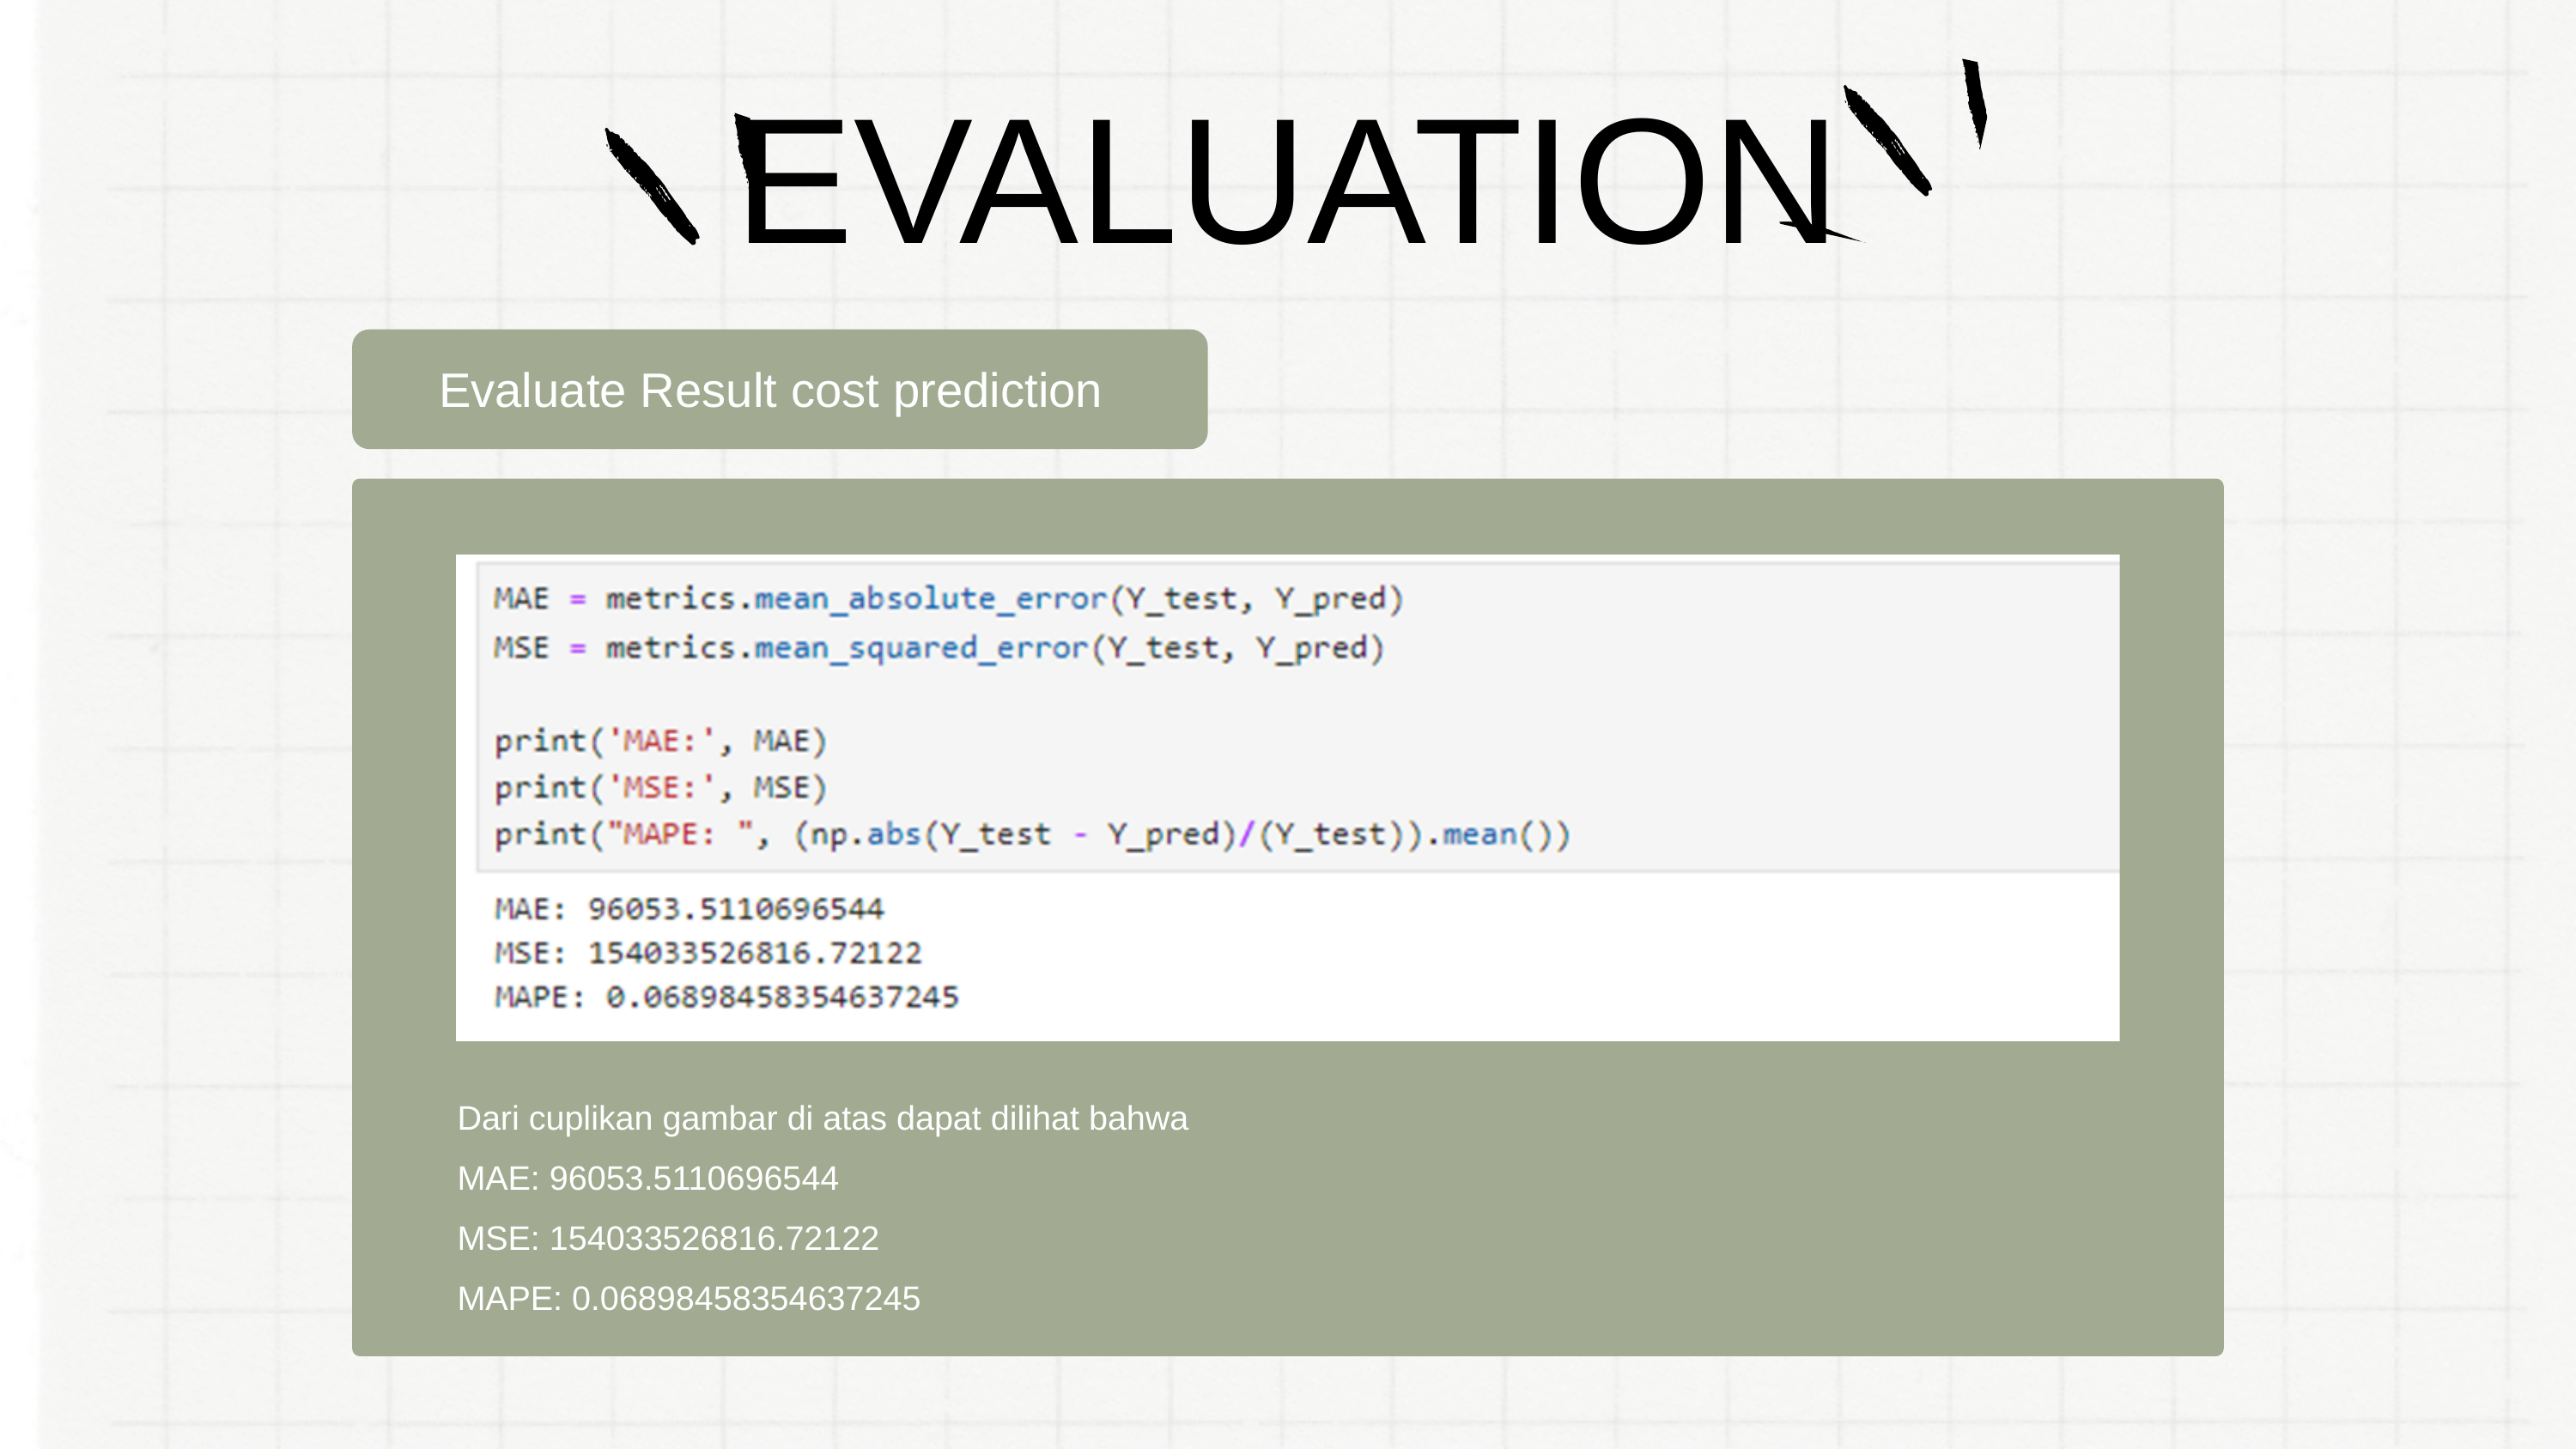

EVALUATION

Evaluate Result cost prediction

Dari cuplikan gambar di atas dapat dilihat bahwa
MAE: 96053.5110696544
MSE: 154033526816.72122
MAPE: 0.06898458354637245